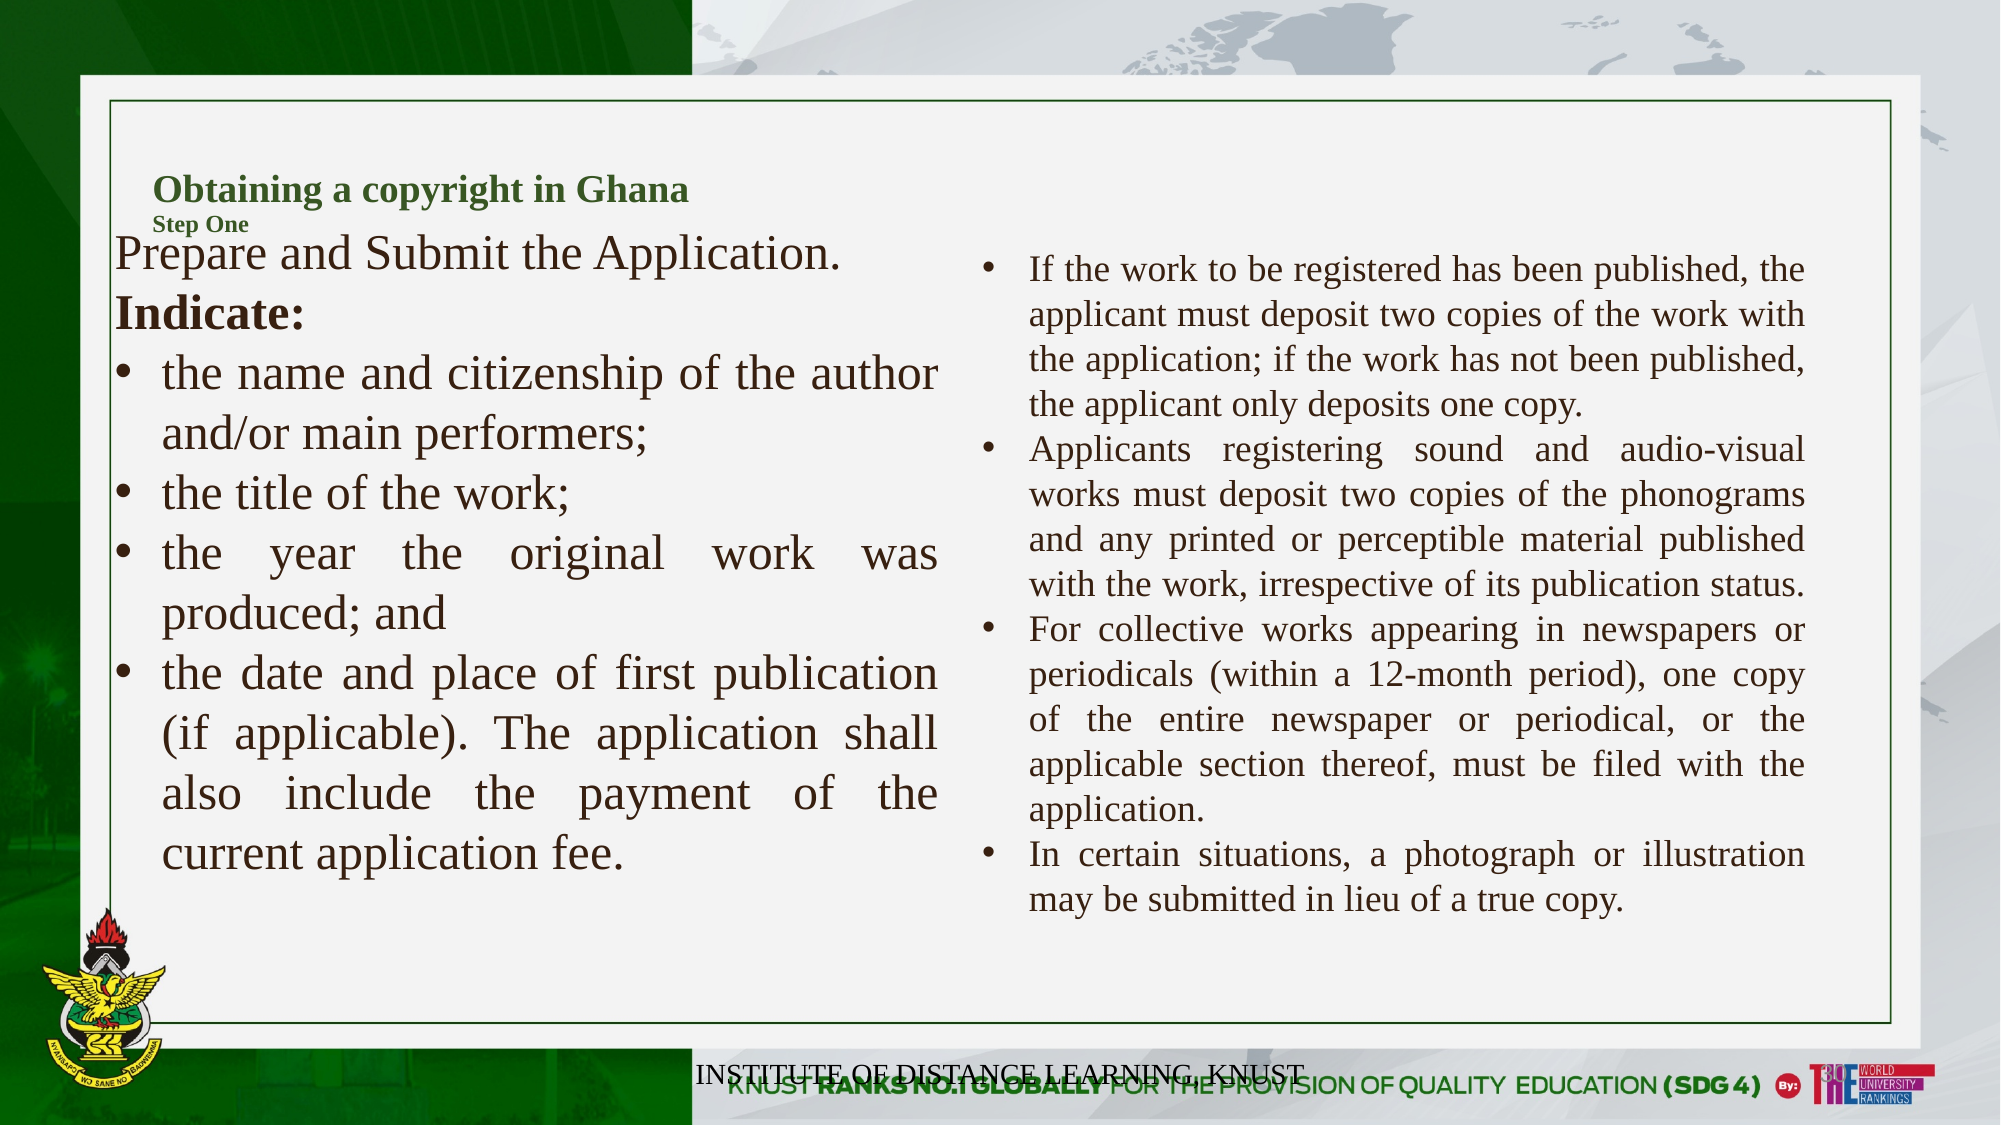

# Obtaining a copyright in Ghana Step One
Prepare and Submit the Application.
Indicate:
the name and citizenship of the author and/or main performers;
the title of the work;
the year the original work was produced; and
the date and place of first publication (if applicable). The application shall also include the payment of the current application fee.
If the work to be registered has been published, the applicant must deposit two copies of the work with the application; if the work has not been published, the applicant only deposits one copy.
Applicants registering sound and audio-visual works must deposit two copies of the phonograms and any printed or perceptible material published with the work, irrespective of its publication status.
For collective works appearing in newspapers or periodicals (within a 12-month period), one copy of the entire newspaper or periodical, or the applicable section thereof, must be filed with the application.
In certain situations, a photograph or illustration may be submitted in lieu of a true copy.
INSTITUTE OF DISTANCE LEARNING, KNUST
30